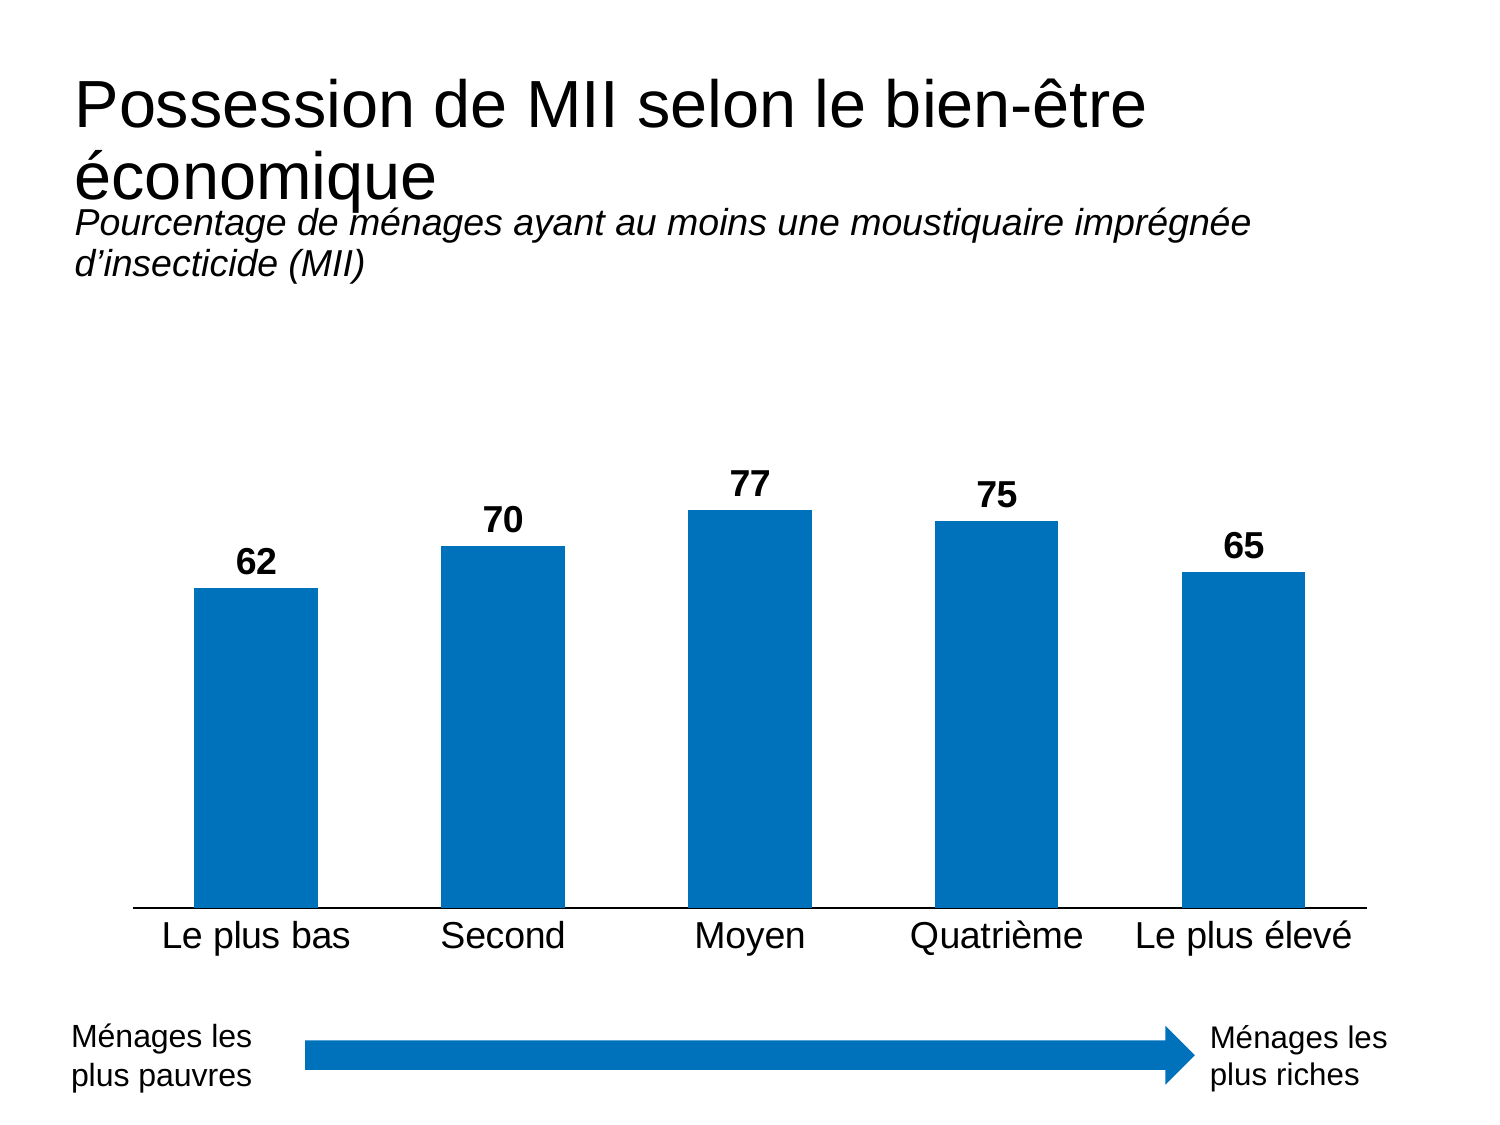

# Possession de MII selon le bien-être économique
Pourcentage de ménages ayant au moins une moustiquaire imprégnée d’insecticide (MII)

### Chart

| Category | Le plus bas |
|---|---|
| Le plus bas | 62.0 |
| Second | 70.0 |
| Moyen | 77.0 |
| Quatrième | 75.0 |
| Le plus élevé | 65.0 |
Ménages les
plus pauvres
Ménages les plus riches